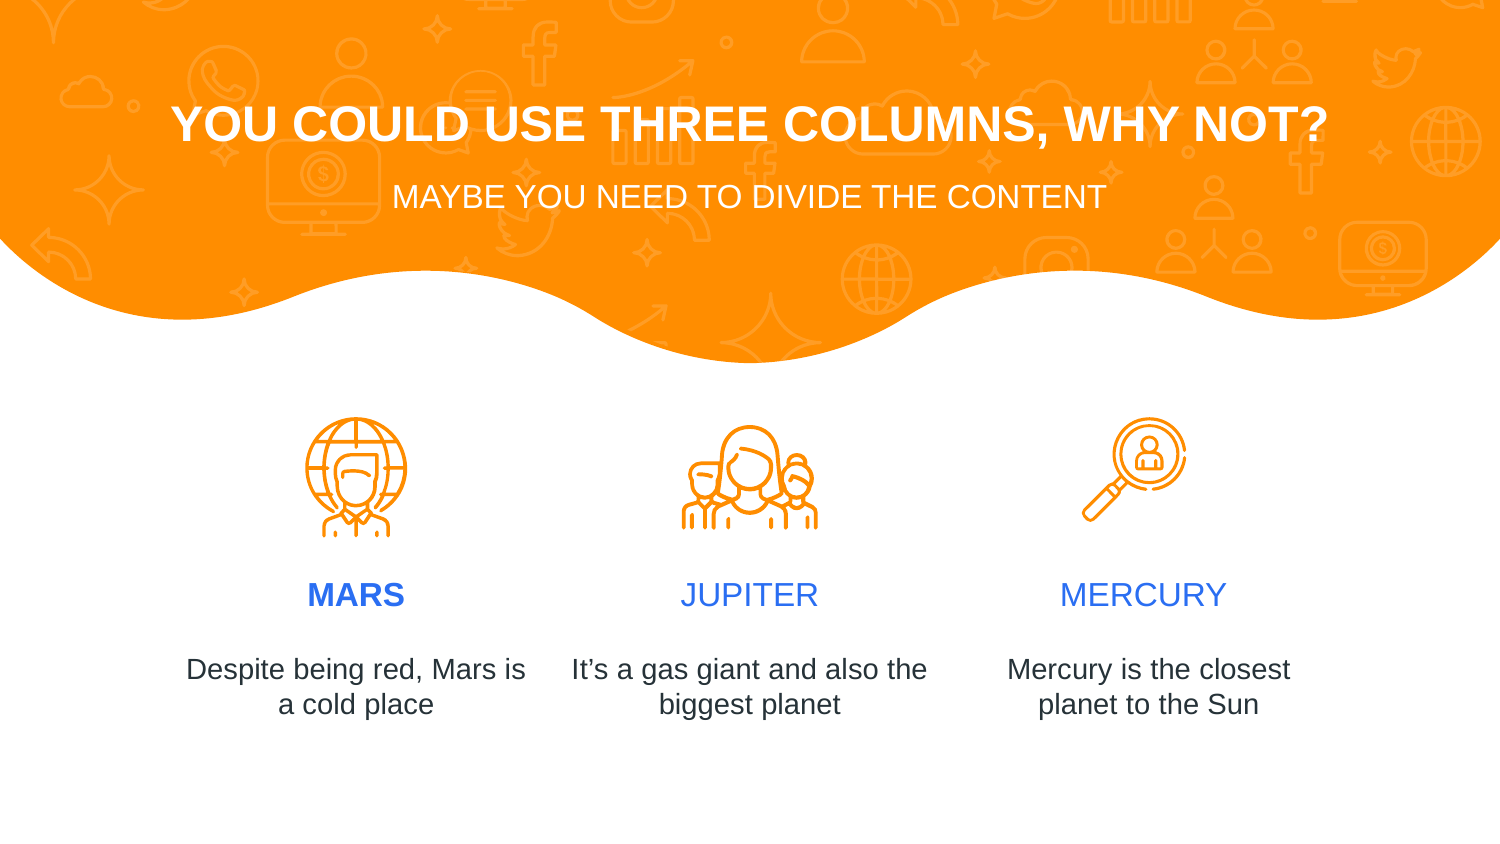

YOU COULD USE THREE COLUMNS, WHY NOT?
MAYBE YOU NEED TO DIVIDE THE CONTENT

# MARS
JUPITER
MERCURY
Despite being red, Mars is a cold place
It’s a gas giant and also the biggest planet
Mercury is the closest planet to the Sun